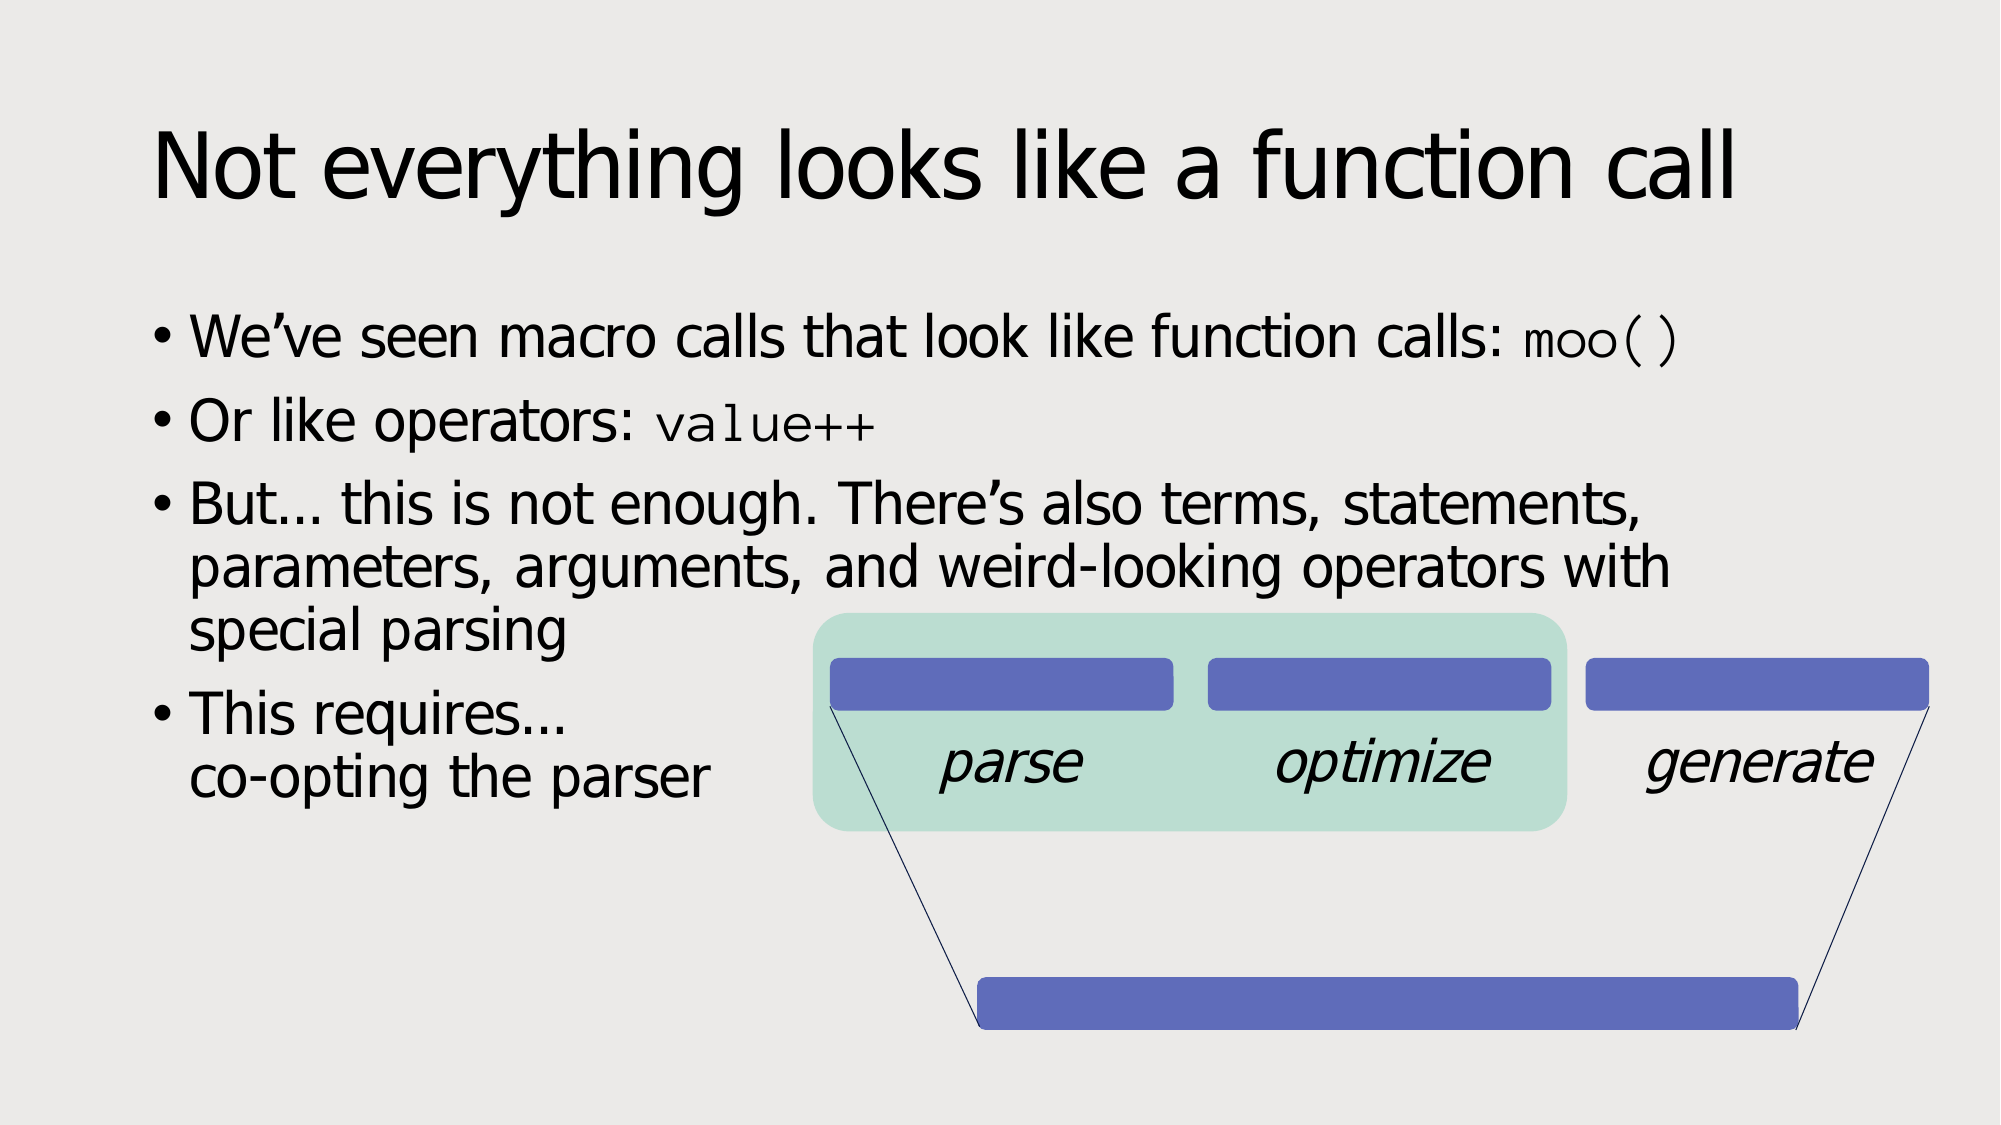

# Not everything looks like a function call
We’ve seen macro calls that look like function calls: moo()
Or like operators: value++
But… this is not enough. There’s also terms, statements, parameters, arguments, and weird-looking operators with special parsing
This requires…
co-opting the parser

parse
optimize
generate